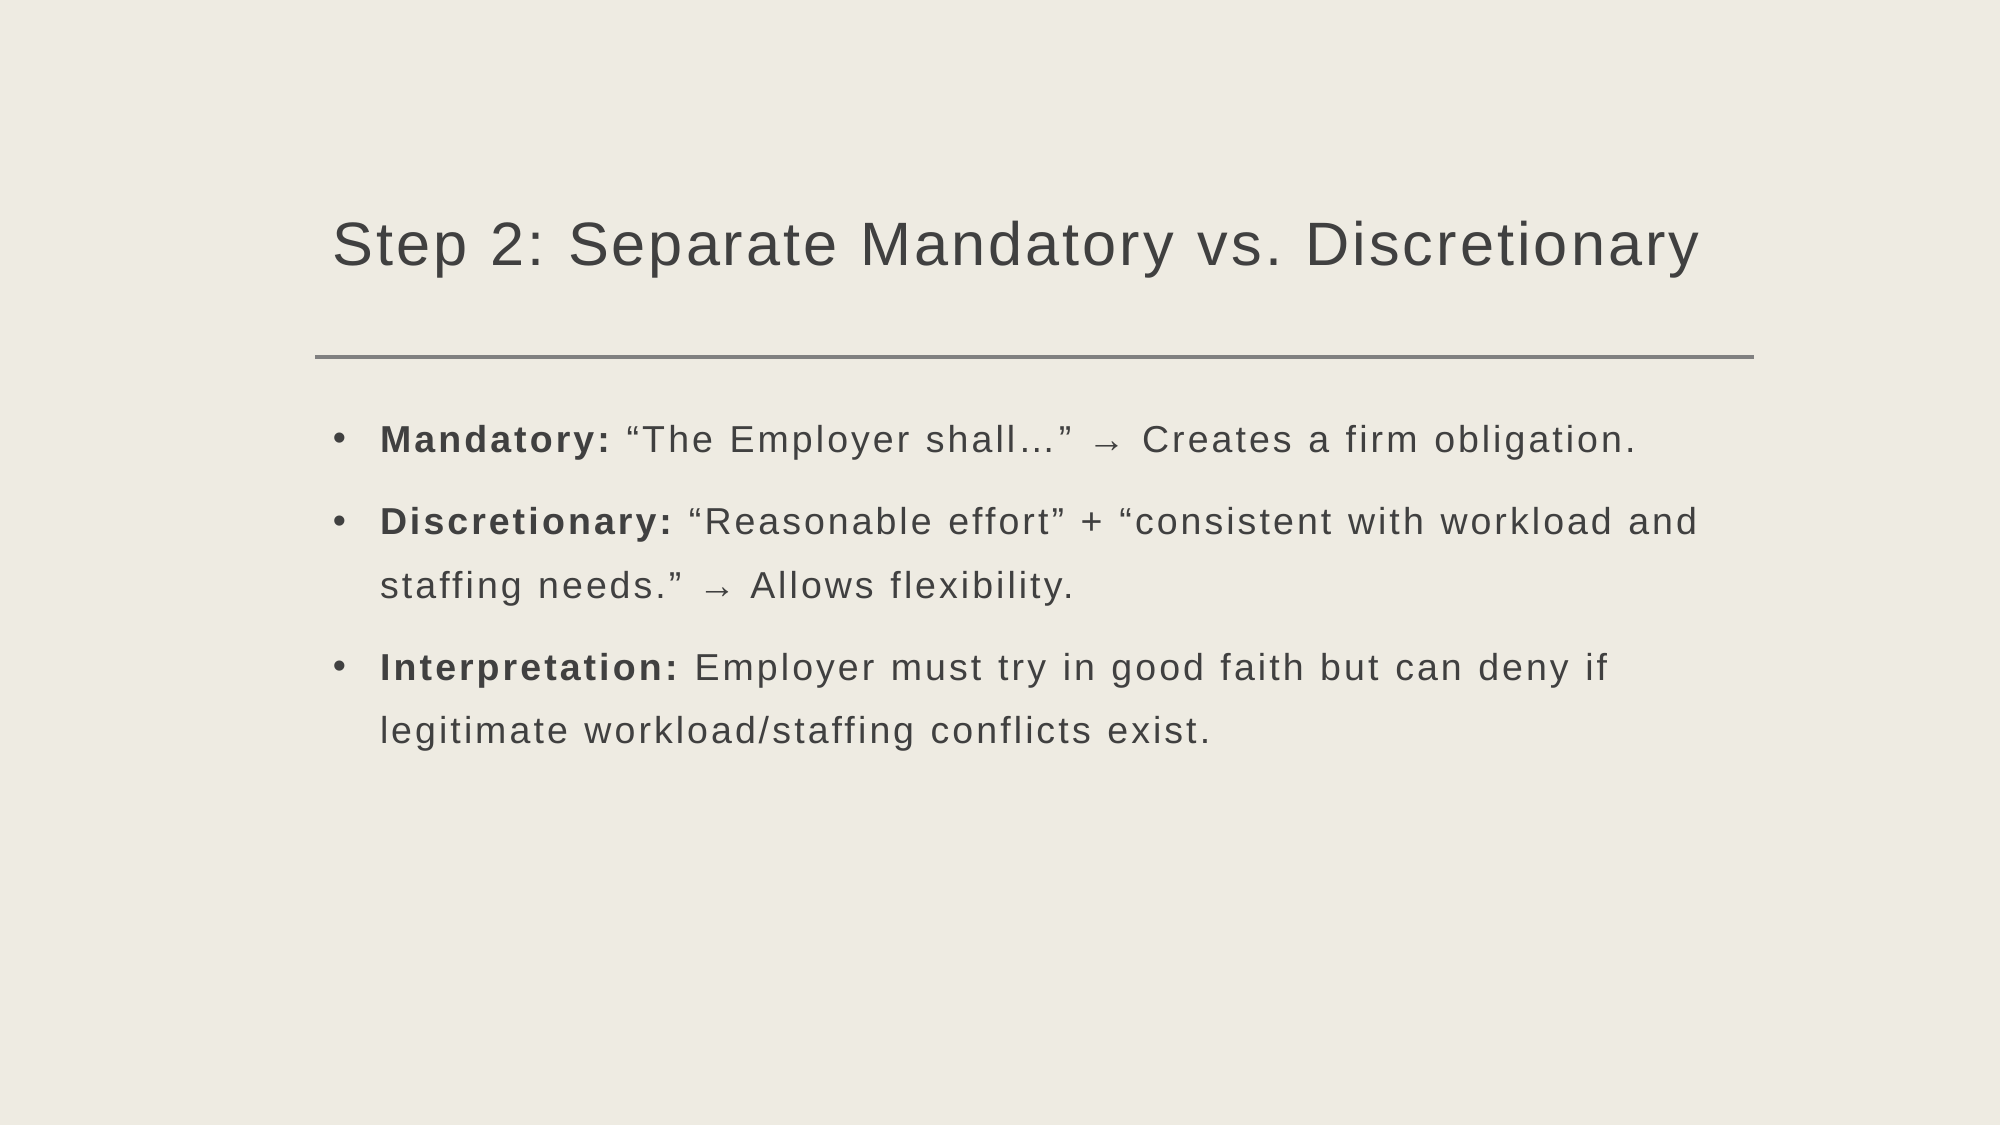

# Step 2: Separate Mandatory vs. Discretionary
Mandatory: “The Employer shall…” → Creates a firm obligation.
Discretionary: “Reasonable effort” + “consistent with workload and staffing needs.” → Allows flexibility.
Interpretation: Employer must try in good faith but can deny if legitimate workload/staffing conflicts exist.